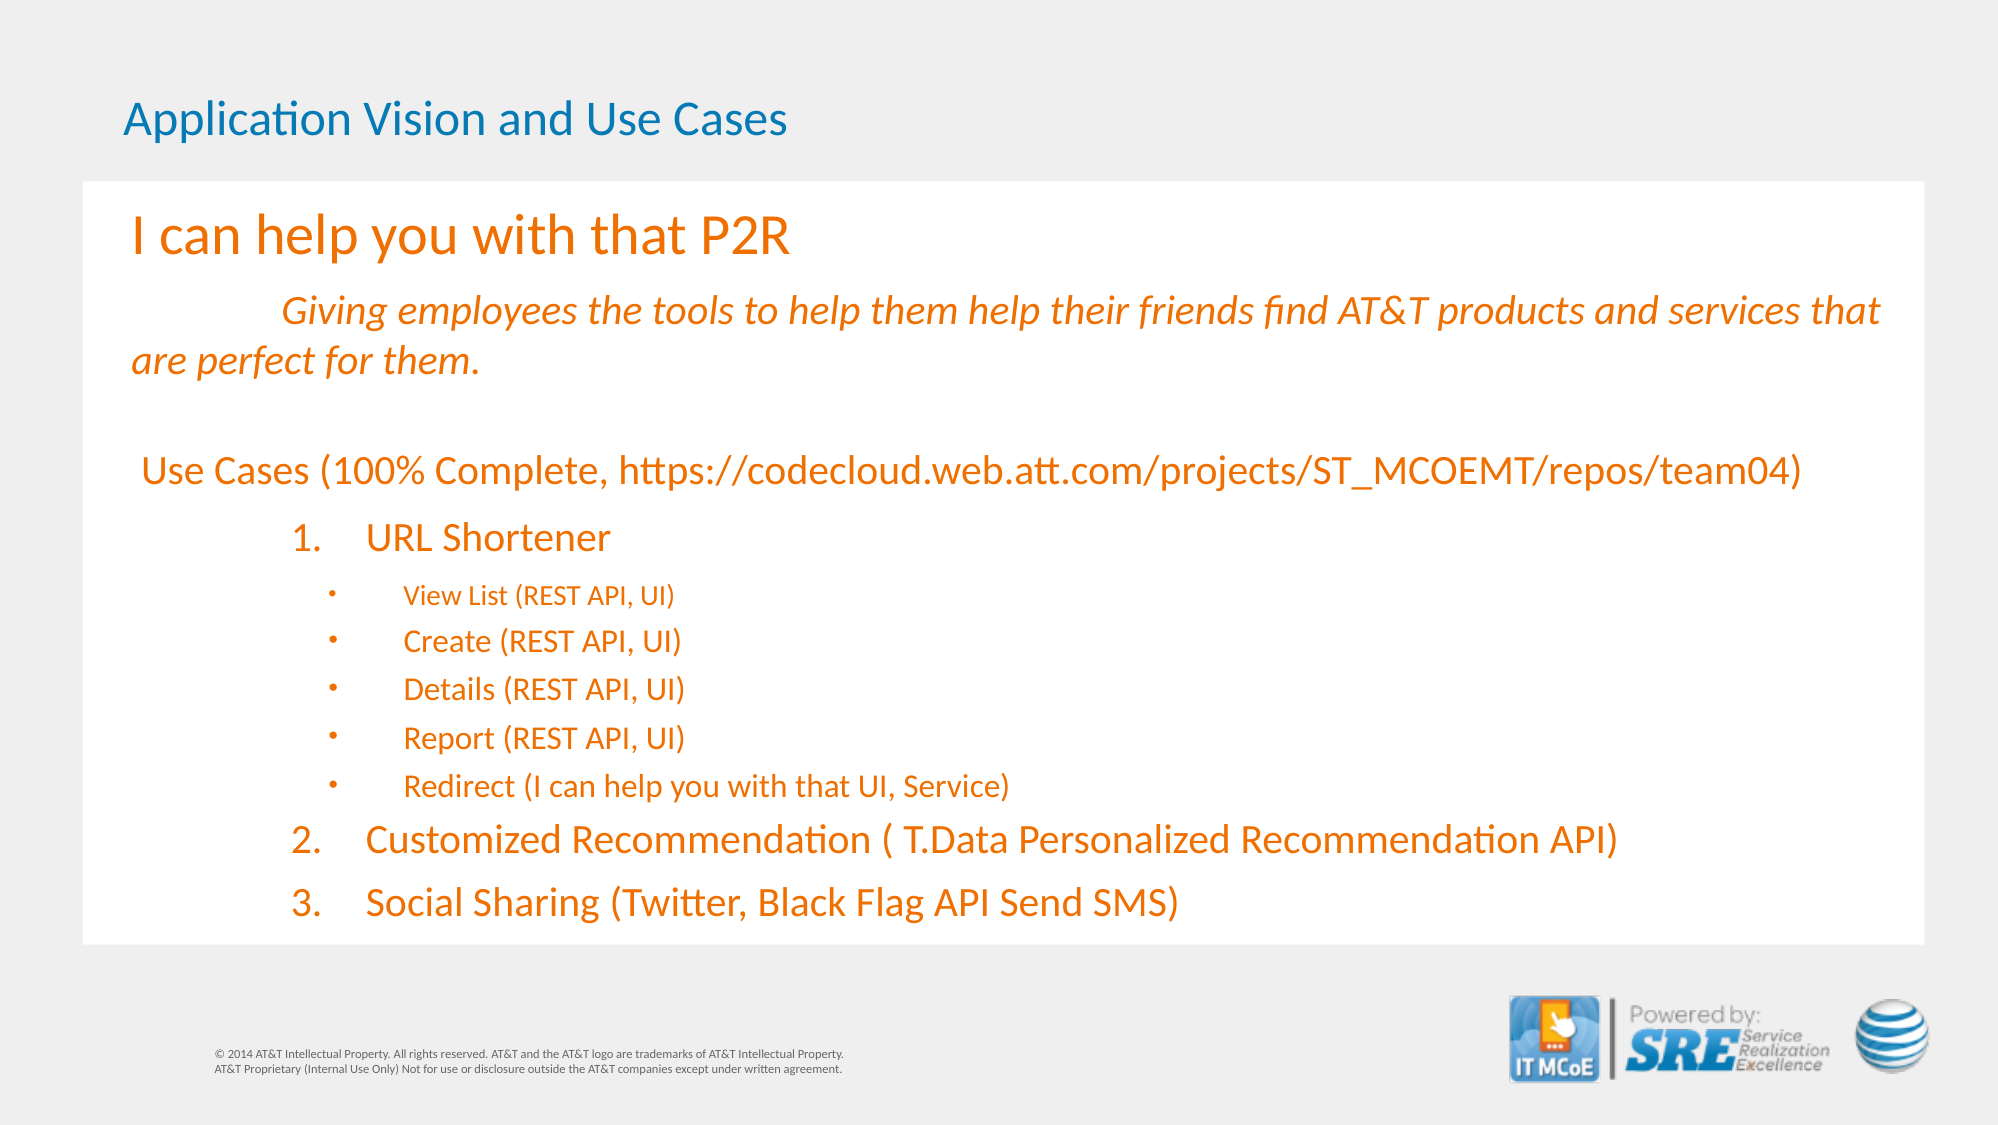

# Application Vision and Use Cases
I can help you with that P2R
	Giving employees the tools to help them help their friends find AT&T products and services that are perfect for them.

 Use Cases (100% Complete, https://codecloud.web.att.com/projects/ST_MCOEMT/repos/team04)
URL Shortener
View List (REST API, UI)
Create (REST API, UI)
Details (REST API, UI)
Report (REST API, UI)
Redirect (I can help you with that UI, Service)
Customized Recommendation ( T.Data Personalized Recommendation API)
Social Sharing (Twitter, Black Flag API Send SMS)

© 2014 AT&T Intellectual Property. All rights reserved. AT&T and the AT&T logo are trademarks of AT&T Intellectual Property.
AT&T Proprietary (Internal Use Only) Not for use or disclosure outside the AT&T companies except under written agreement.